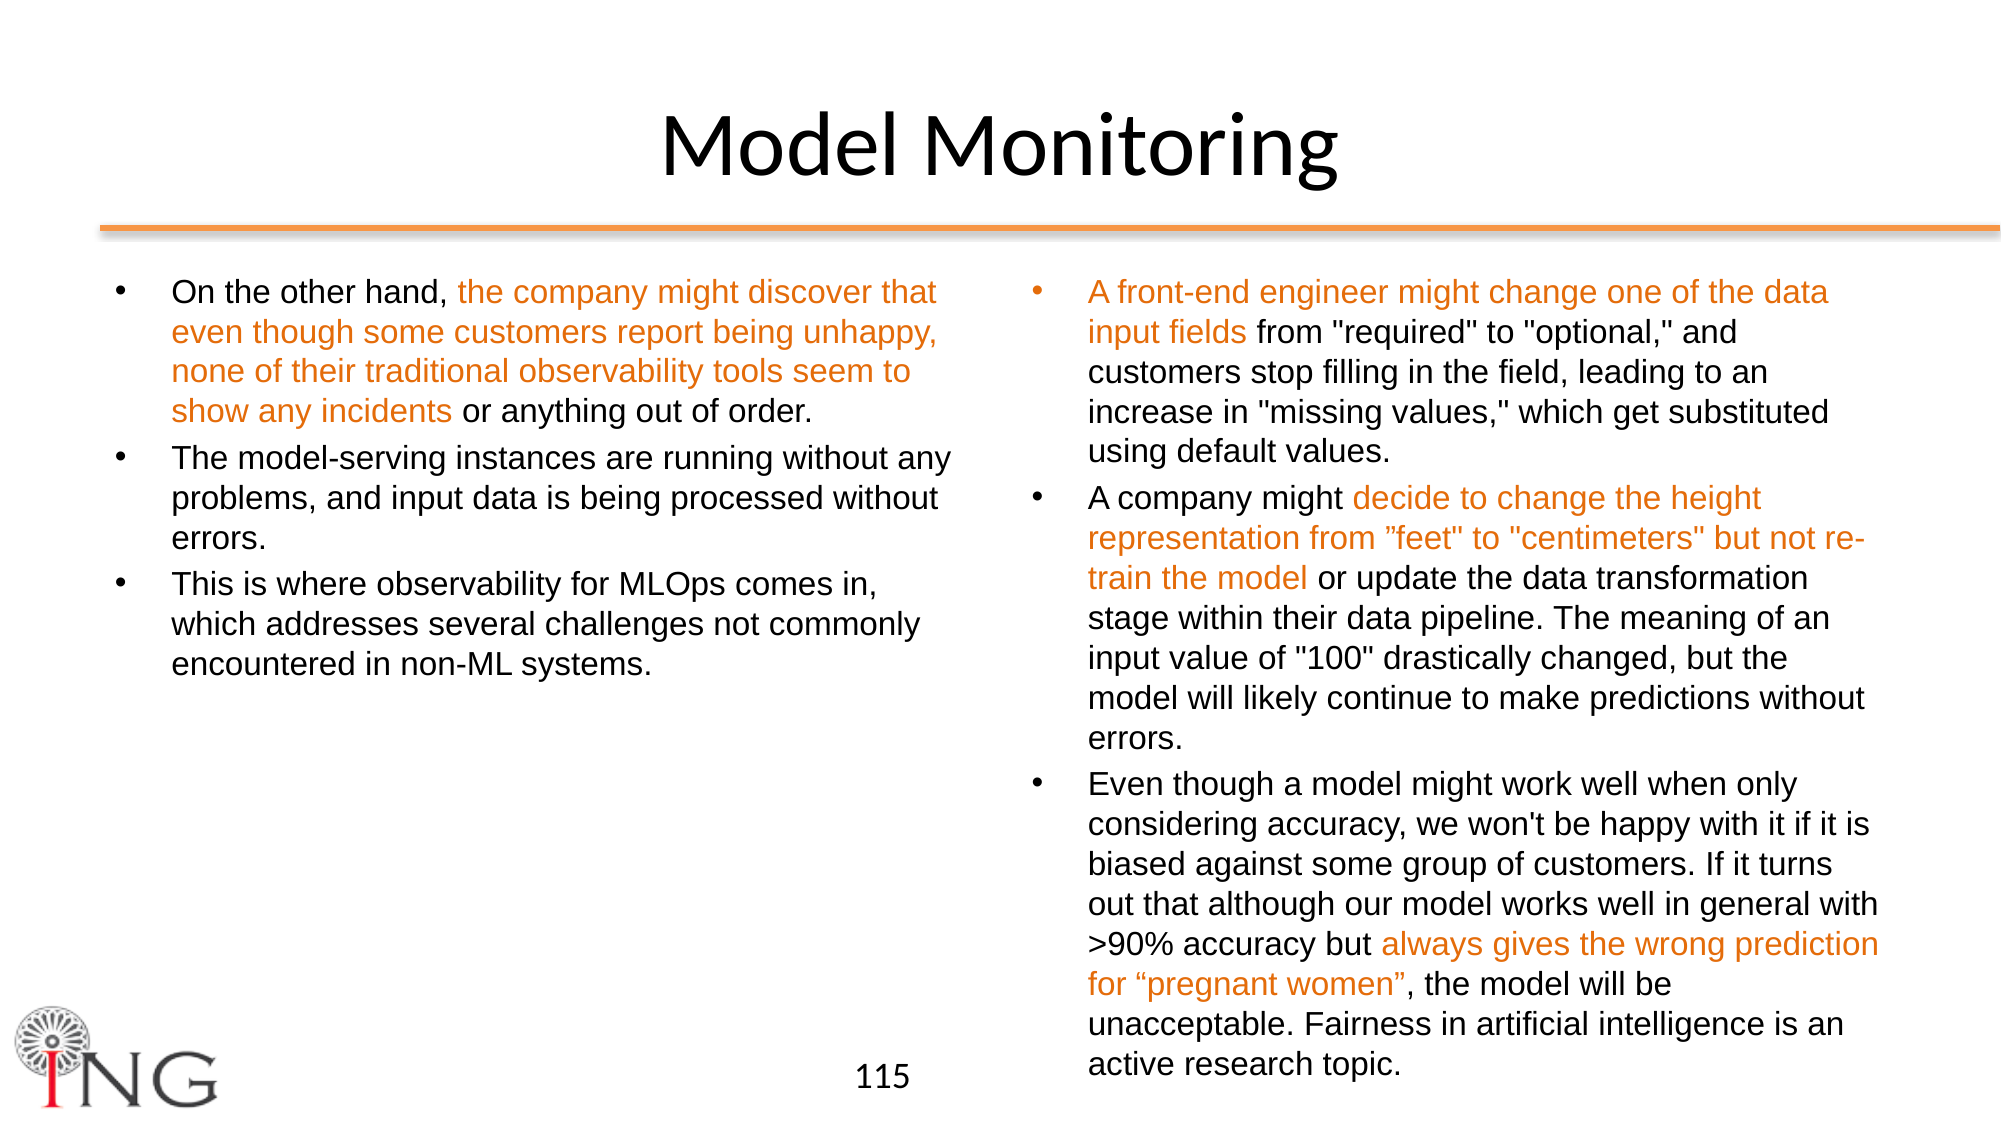

# Model Monitoring
On the other hand, the company might discover that even though some customers report being unhappy, none of their traditional observability tools seem to show any incidents or anything out of order.
The model-serving instances are running without any problems, and input data is being processed without errors.
This is where observability for MLOps comes in, which addresses several challenges not commonly encountered in non-ML systems.
A front-end engineer might change one of the data input fields from "required" to "optional," and customers stop filling in the field, leading to an increase in "missing values," which get substituted using default values.
A company might decide to change the height representation from ”feet" to "centimeters" but not re-train the model or update the data transformation stage within their data pipeline. The meaning of an input value of "100" drastically changed, but the model will likely continue to make predictions without errors.
Even though a model might work well when only considering accuracy, we won't be happy with it if it is biased against some group of customers. If it turns out that although our model works well in general with >90% accuracy but always gives the wrong prediction for “pregnant women”, the model will be unacceptable. Fairness in artificial intelligence is an active research topic.
115